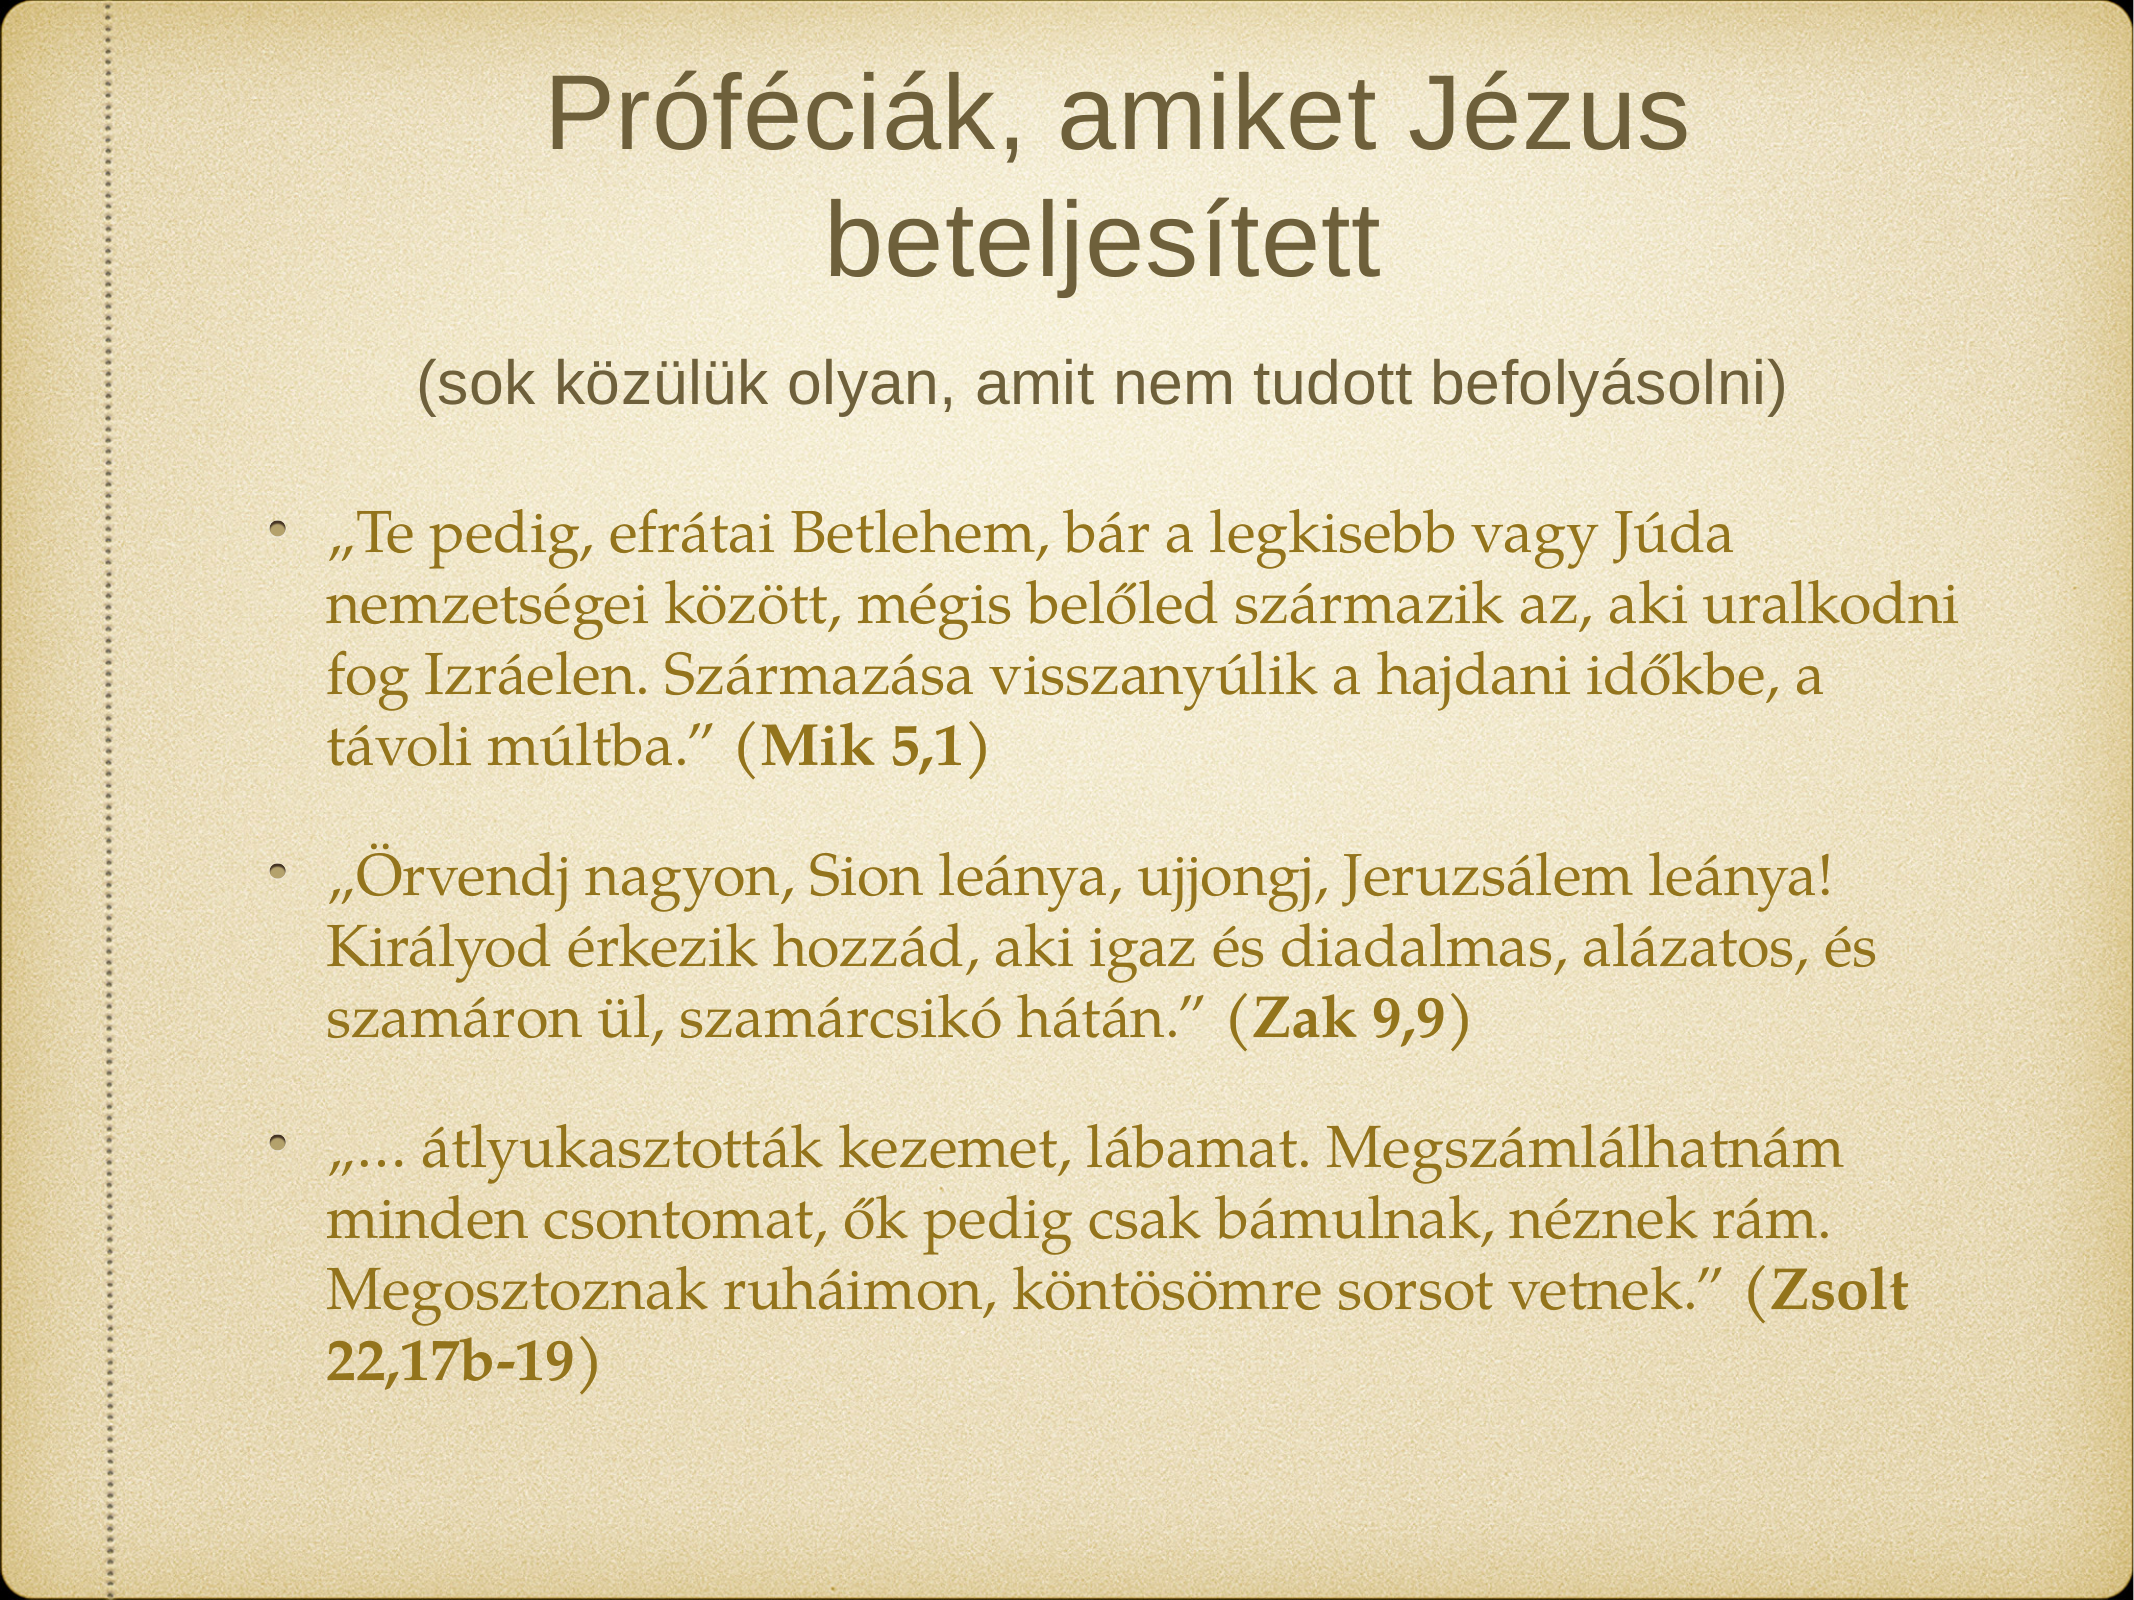

# Próféciák, amiket Jézus beteljesített
(sok közülük olyan, amit nem tudott befolyásolni)
„Te pedig, efrátai Betlehem, bár a legkisebb vagy Júda nemzetségei között, mégis belőled származik az, aki uralkodni fog Izráelen. Származása visszanyúlik a hajdani időkbe, a távoli múltba.” (Mik 5,1)
„Örvendj nagyon, Sion leánya, ujjongj, Jeruzsálem leánya! Királyod érkezik hozzád, aki igaz és diadalmas, alázatos, és szamáron ül, szamárcsikó hátán.” (Zak 9,9)
„… átlyukasztották kezemet, lábamat. Megszámlálhatnám minden csontomat, ők pedig csak bámulnak, néznek rám. Megosztoznak ruháimon, köntösömre sorsot vetnek.” (Zsolt 22,17b-19)